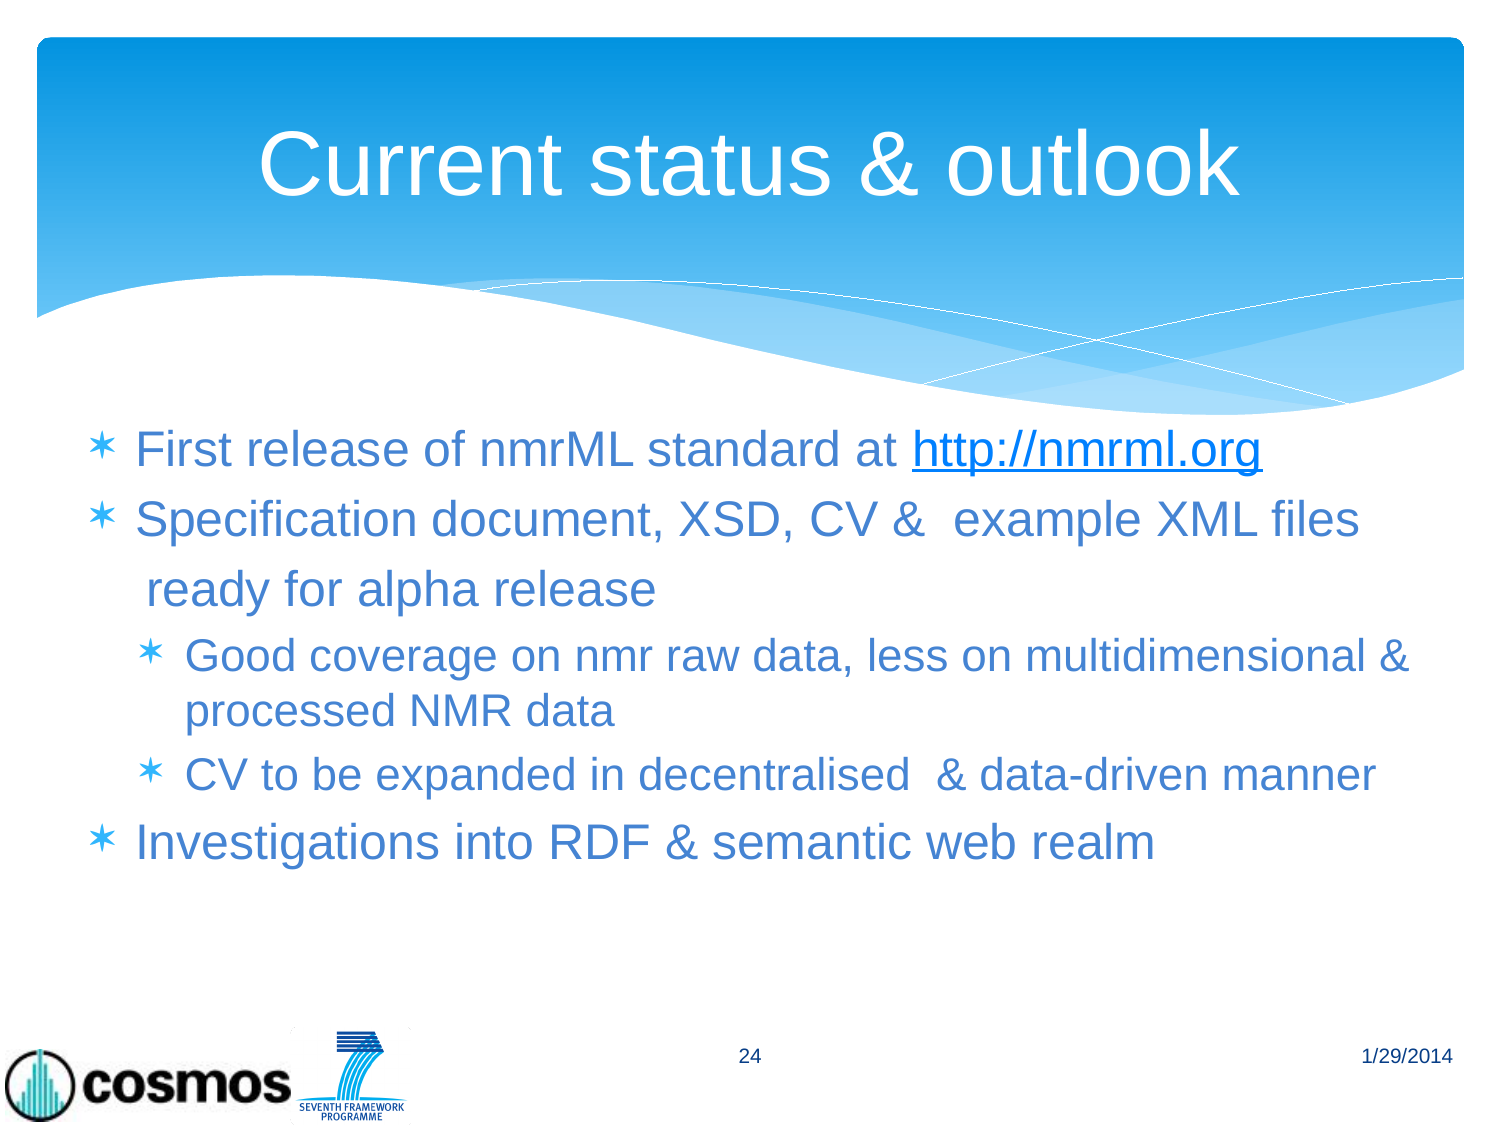

# Current status & outlook
First release of nmrML standard at http://nmrml.org
Specification document, XSD, CV &  example XML files
    ready for alpha release
Good coverage on nmr raw data, less on multidimensional & processed NMR data
CV to be expanded in decentralised  & data-driven manner
Investigations into RDF & semantic web realm

24

1/29/2014